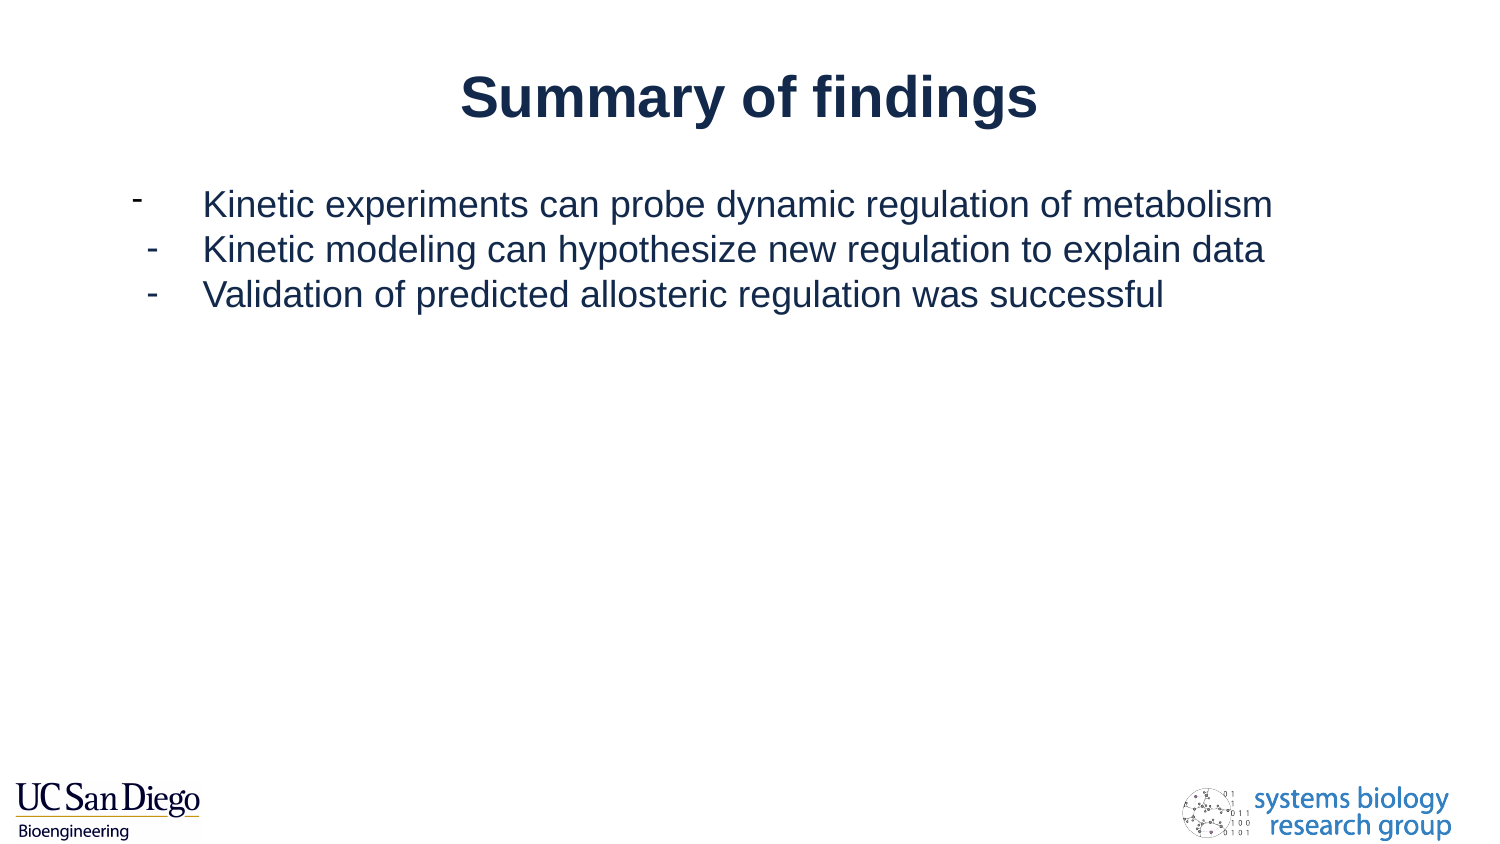

# Summary of findings
Kinetic experiments can probe dynamic regulation of metabolism
Kinetic modeling can hypothesize new regulation to explain data
Validation of predicted allosteric regulation was successful